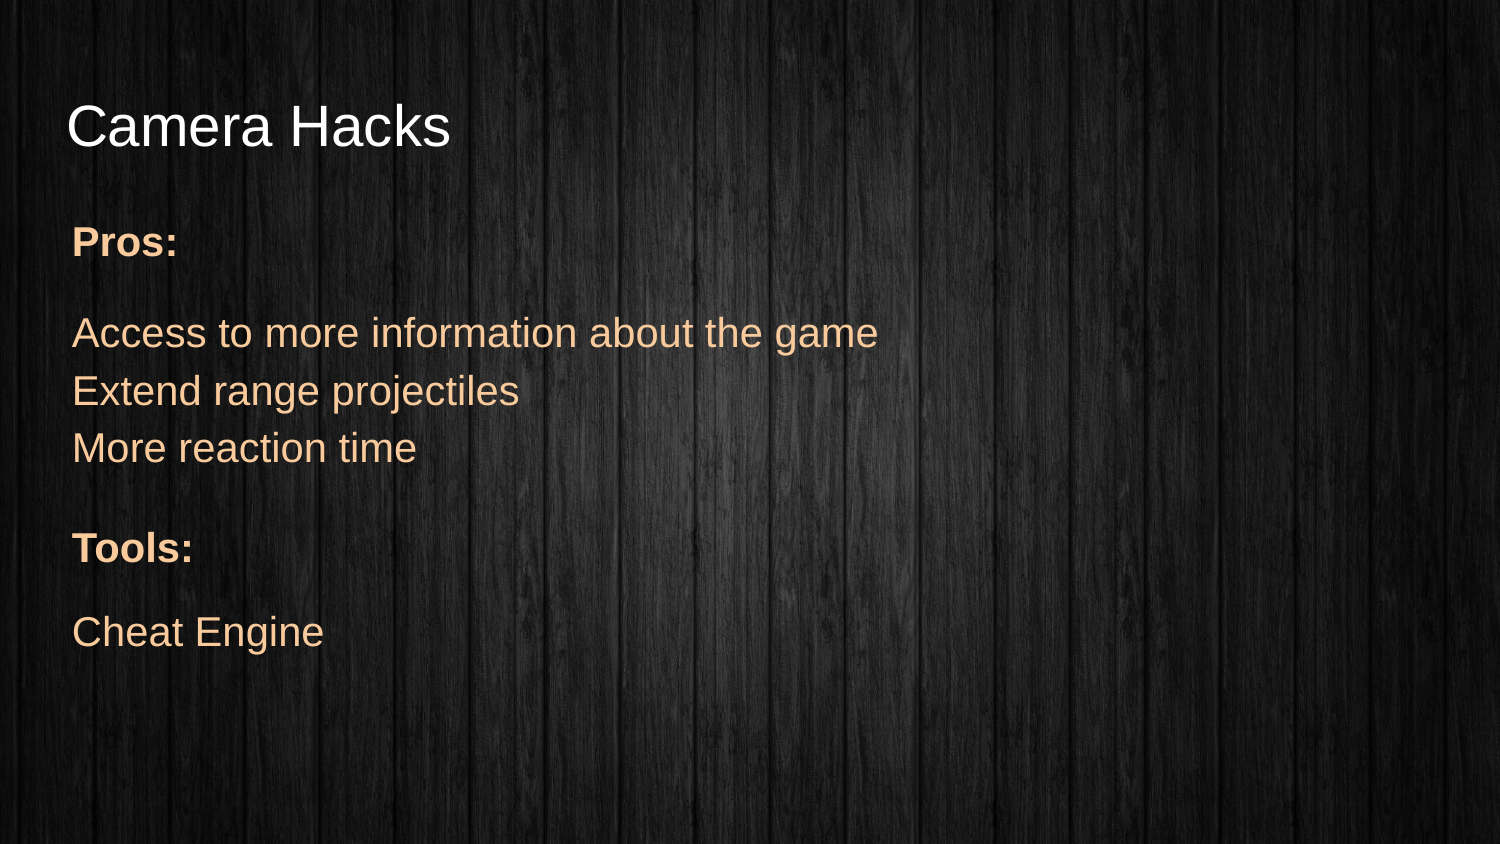

# Camera Hacks

Pros:
Access to more information about the game
Extend range projectiles
More reaction time

Tools:
Cheat Engine